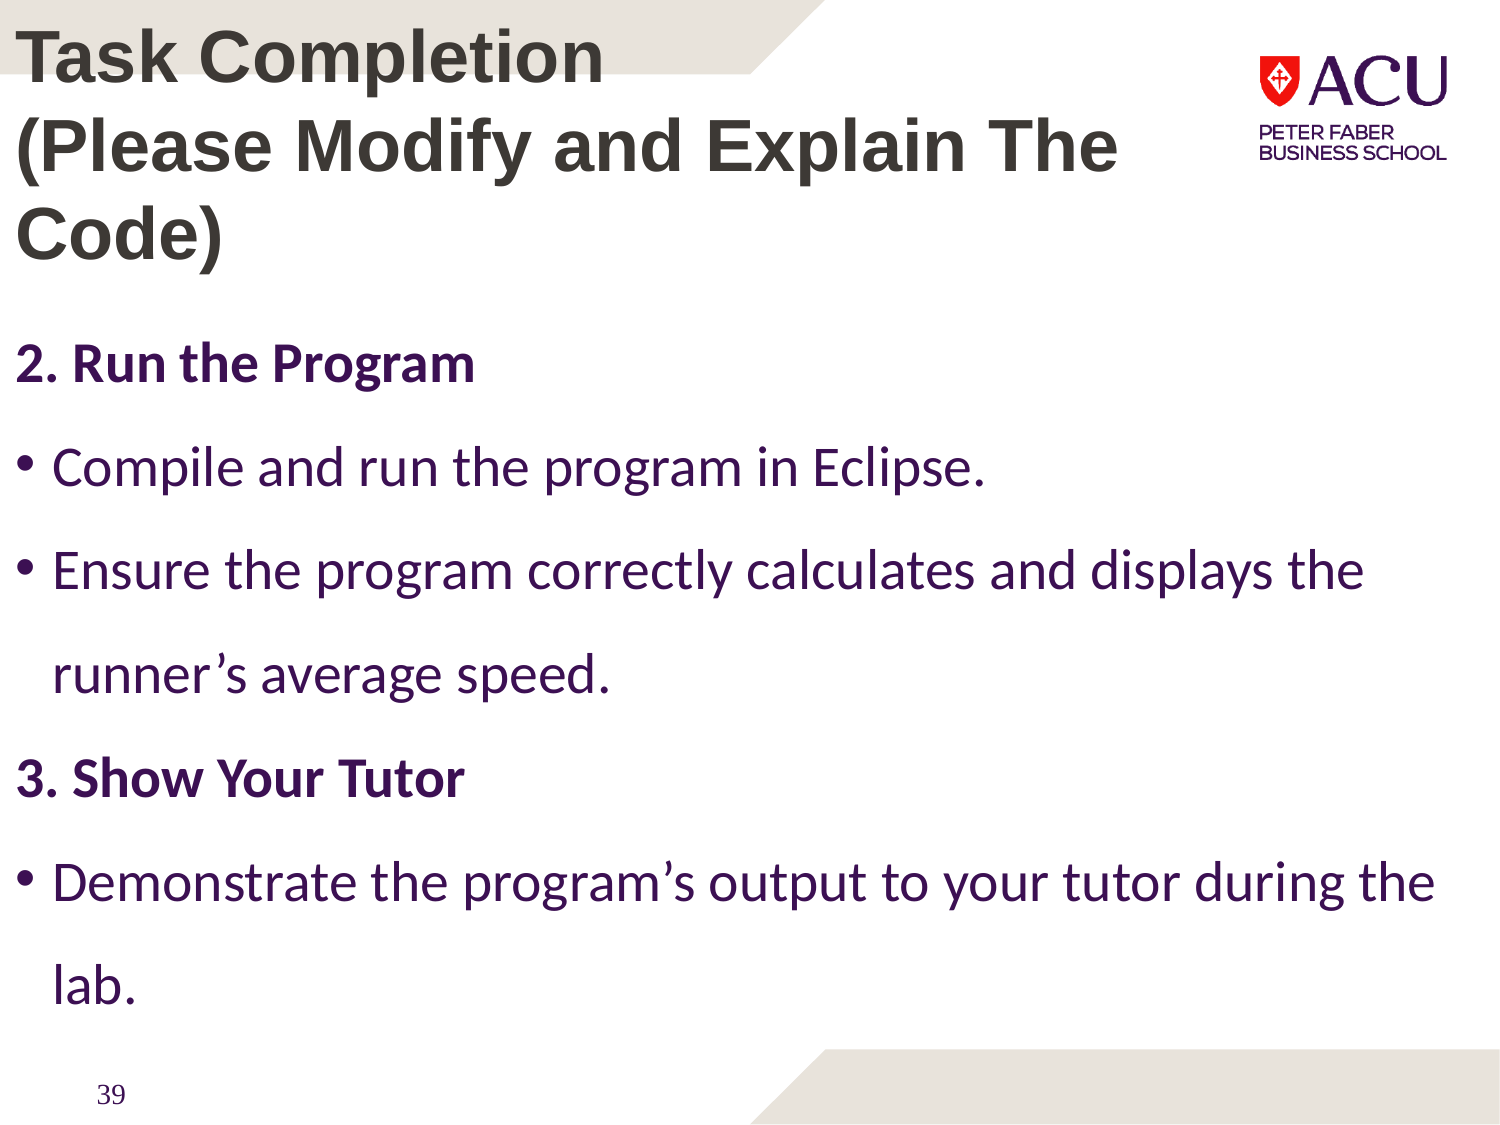

# Task Completion (Please Modify and Explain The Code)
2. Run the Program
Compile and run the program in Eclipse.
Ensure the program correctly calculates and displays the runner’s average speed.
3. Show Your Tutor
Demonstrate the program’s output to your tutor during the lab.
39